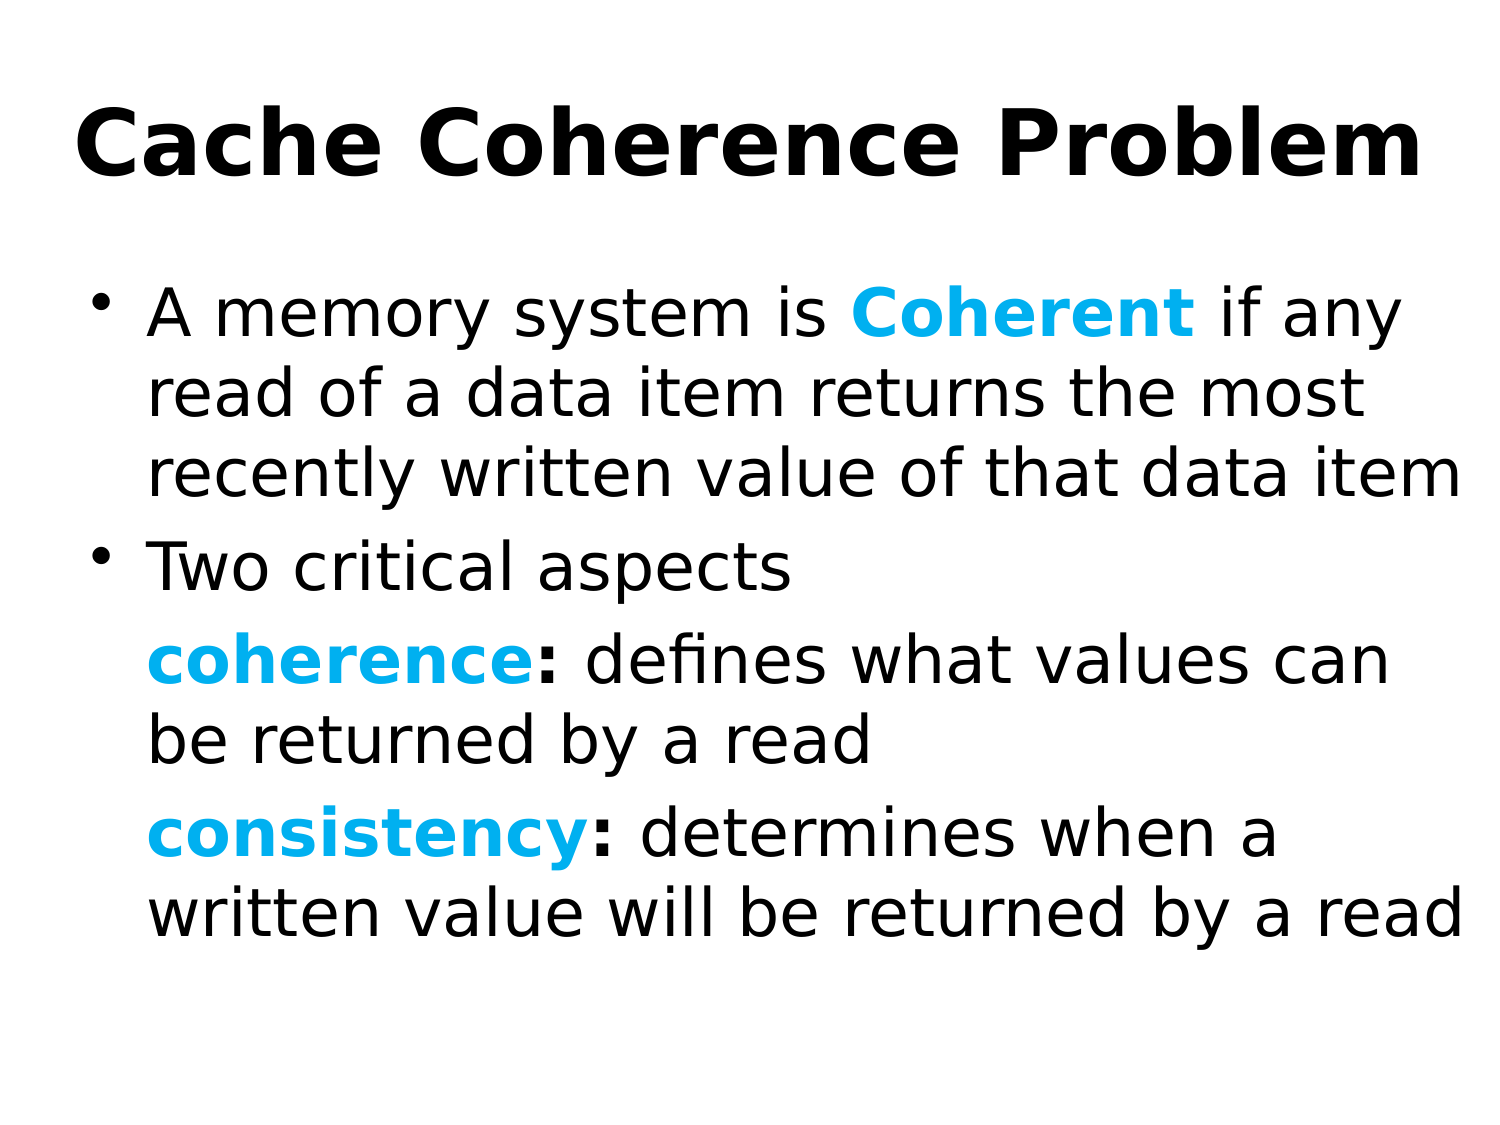

# Cache Coherence Problem
A memory system is Coherent if any read of a data item returns the most recently written value of that data item
Two critical aspects
	coherence: defines what values can be returned by a read
	consistency: determines when a written value will be returned by a read